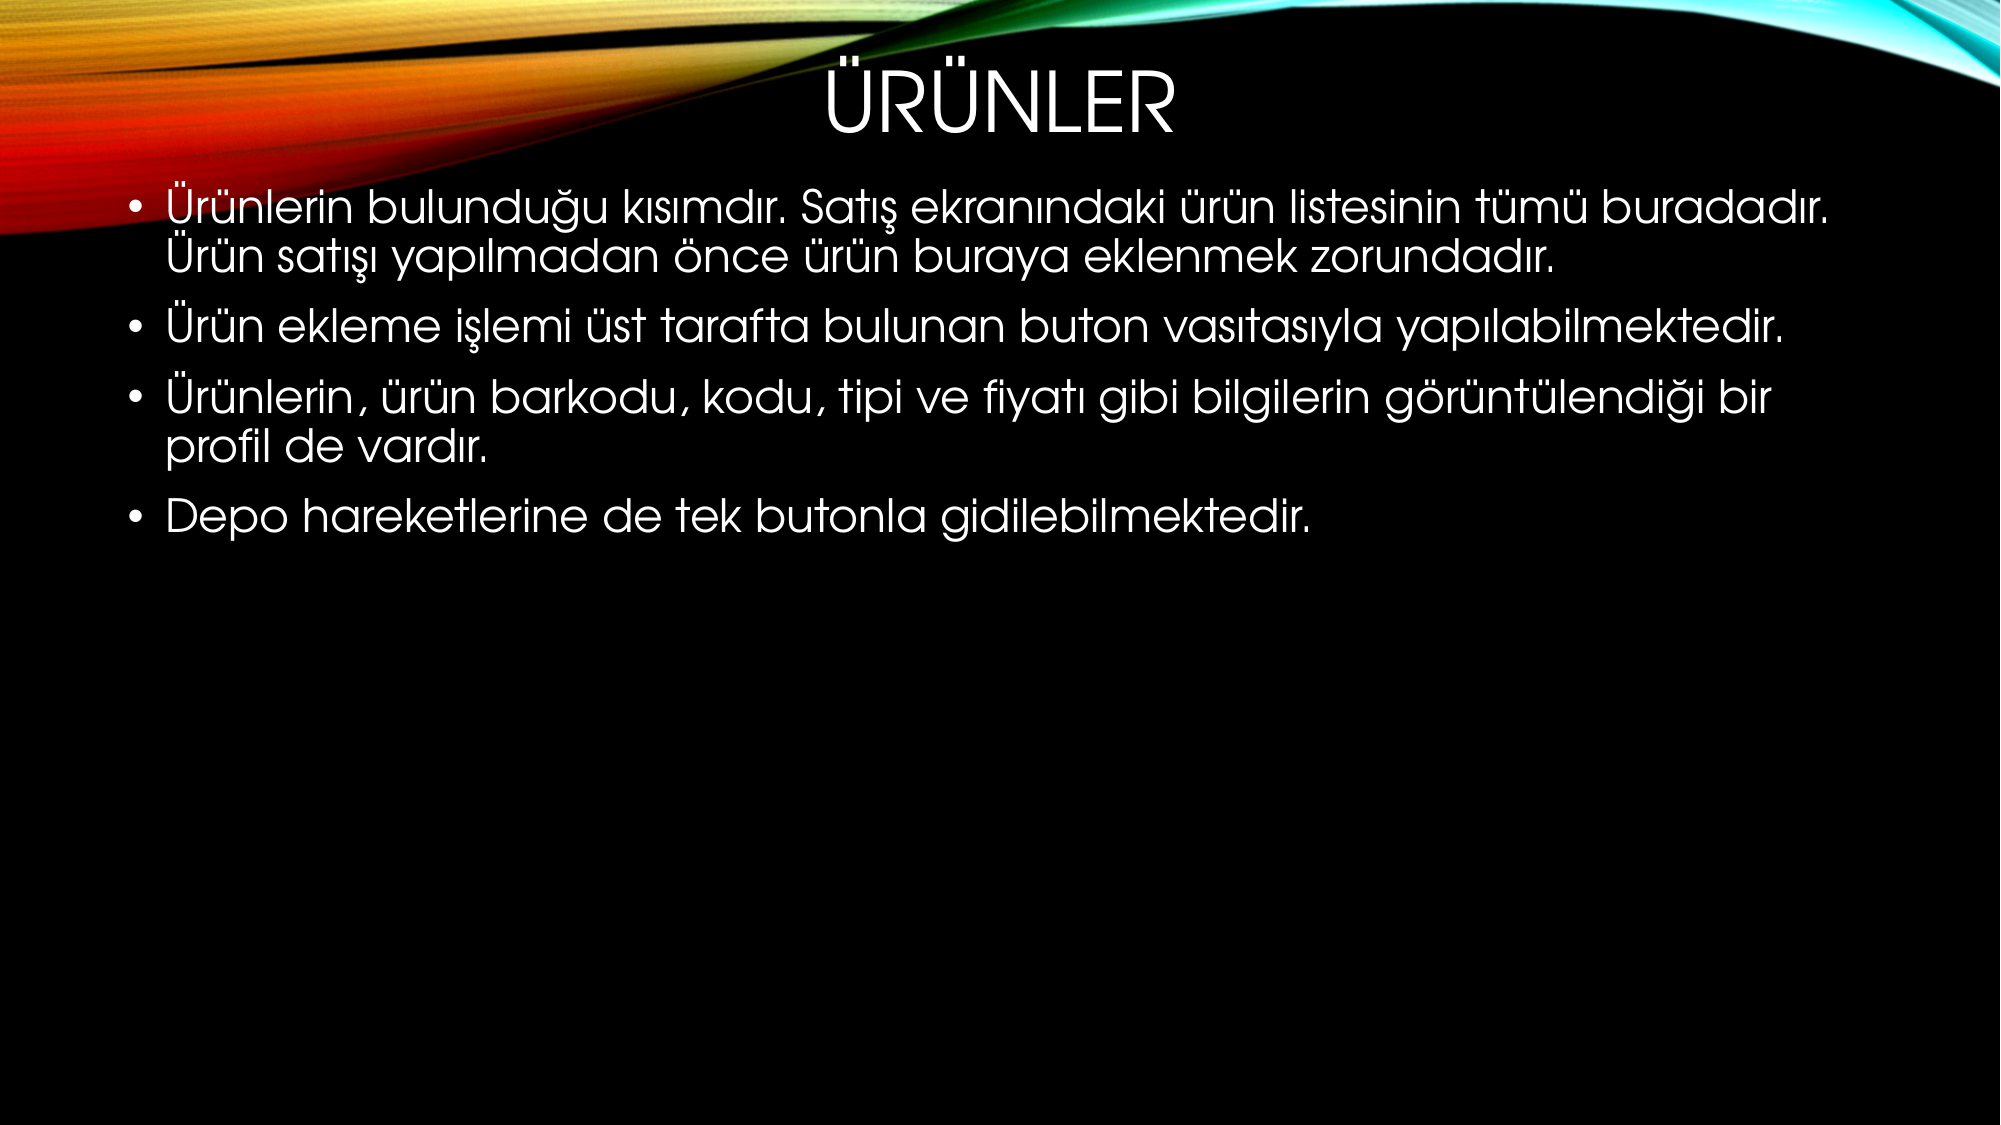

# Ürünler
Ürünlerin bulunduğu kısımdır. Satış ekranındaki ürün listesinin tümü buradadır. Ürün satışı yapılmadan önce ürün buraya eklenmek zorundadır.
Ürün ekleme işlemi üst tarafta bulunan buton vasıtasıyla yapılabilmektedir.
Ürünlerin, ürün barkodu, kodu, tipi ve fiyatı gibi bilgilerin görüntülendiği bir profil de vardır.
Depo hareketlerine de tek butonla gidilebilmektedir.